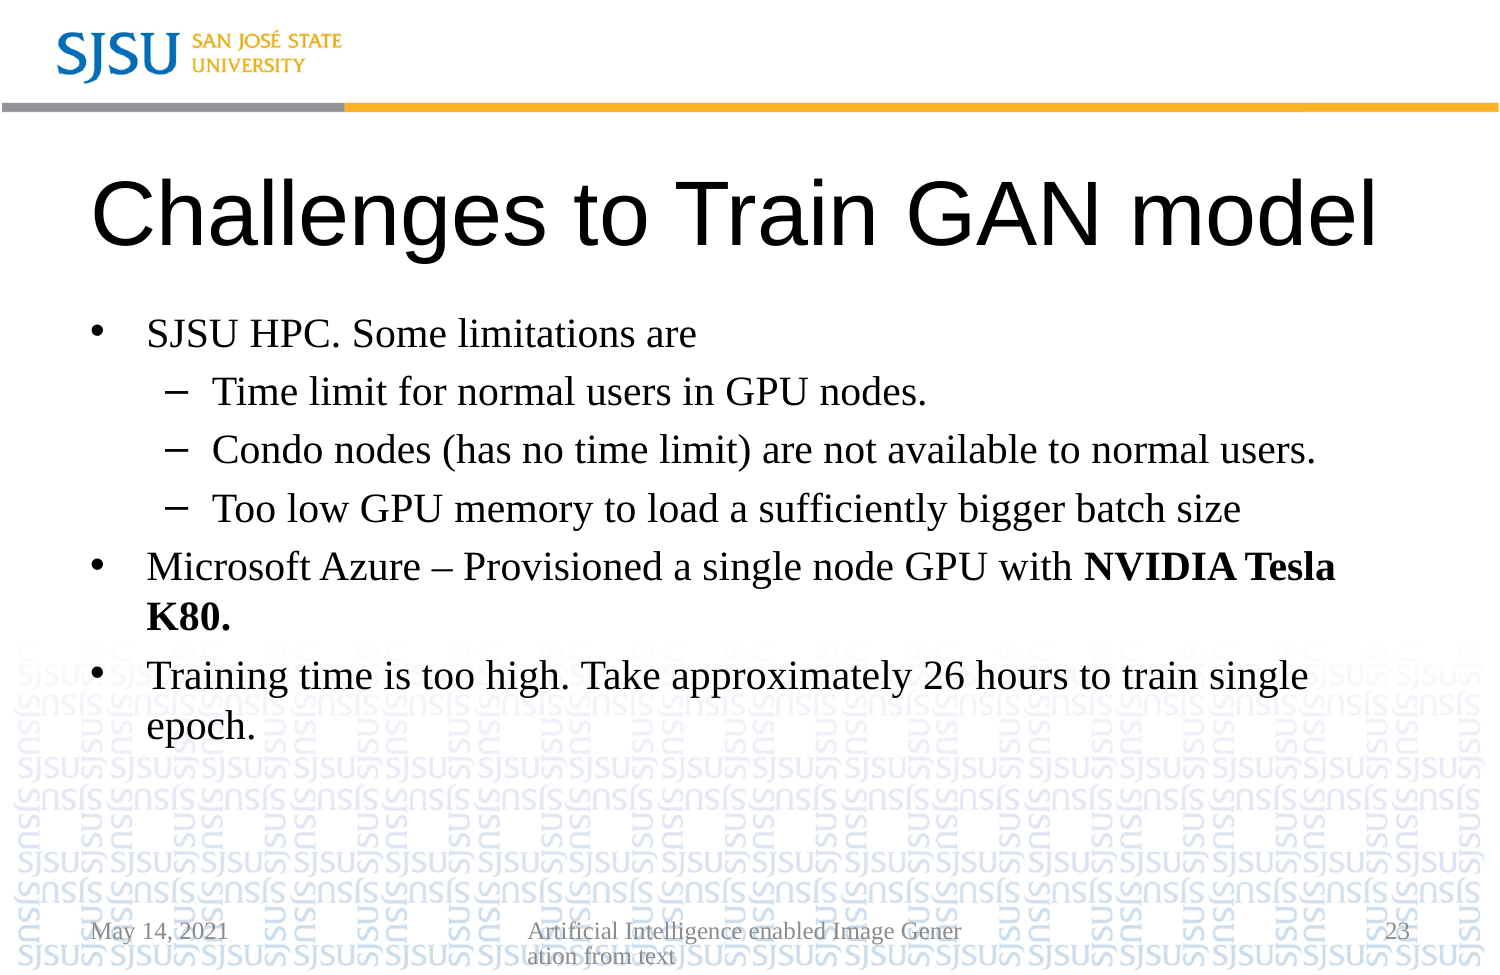

# Challenges to Train GAN model
SJSU HPC. Some limitations are
Time limit for normal users in GPU nodes.
Condo nodes (has no time limit) are not available to normal users.
Too low GPU memory to load a sufficiently bigger batch size
Microsoft Azure – Provisioned a single node GPU with NVIDIA Tesla K80.
Training time is too high. Take approximately 26 hours to train single epoch.
May 14, 2021
Artificial Intelligence enabled Image Generation from text
23